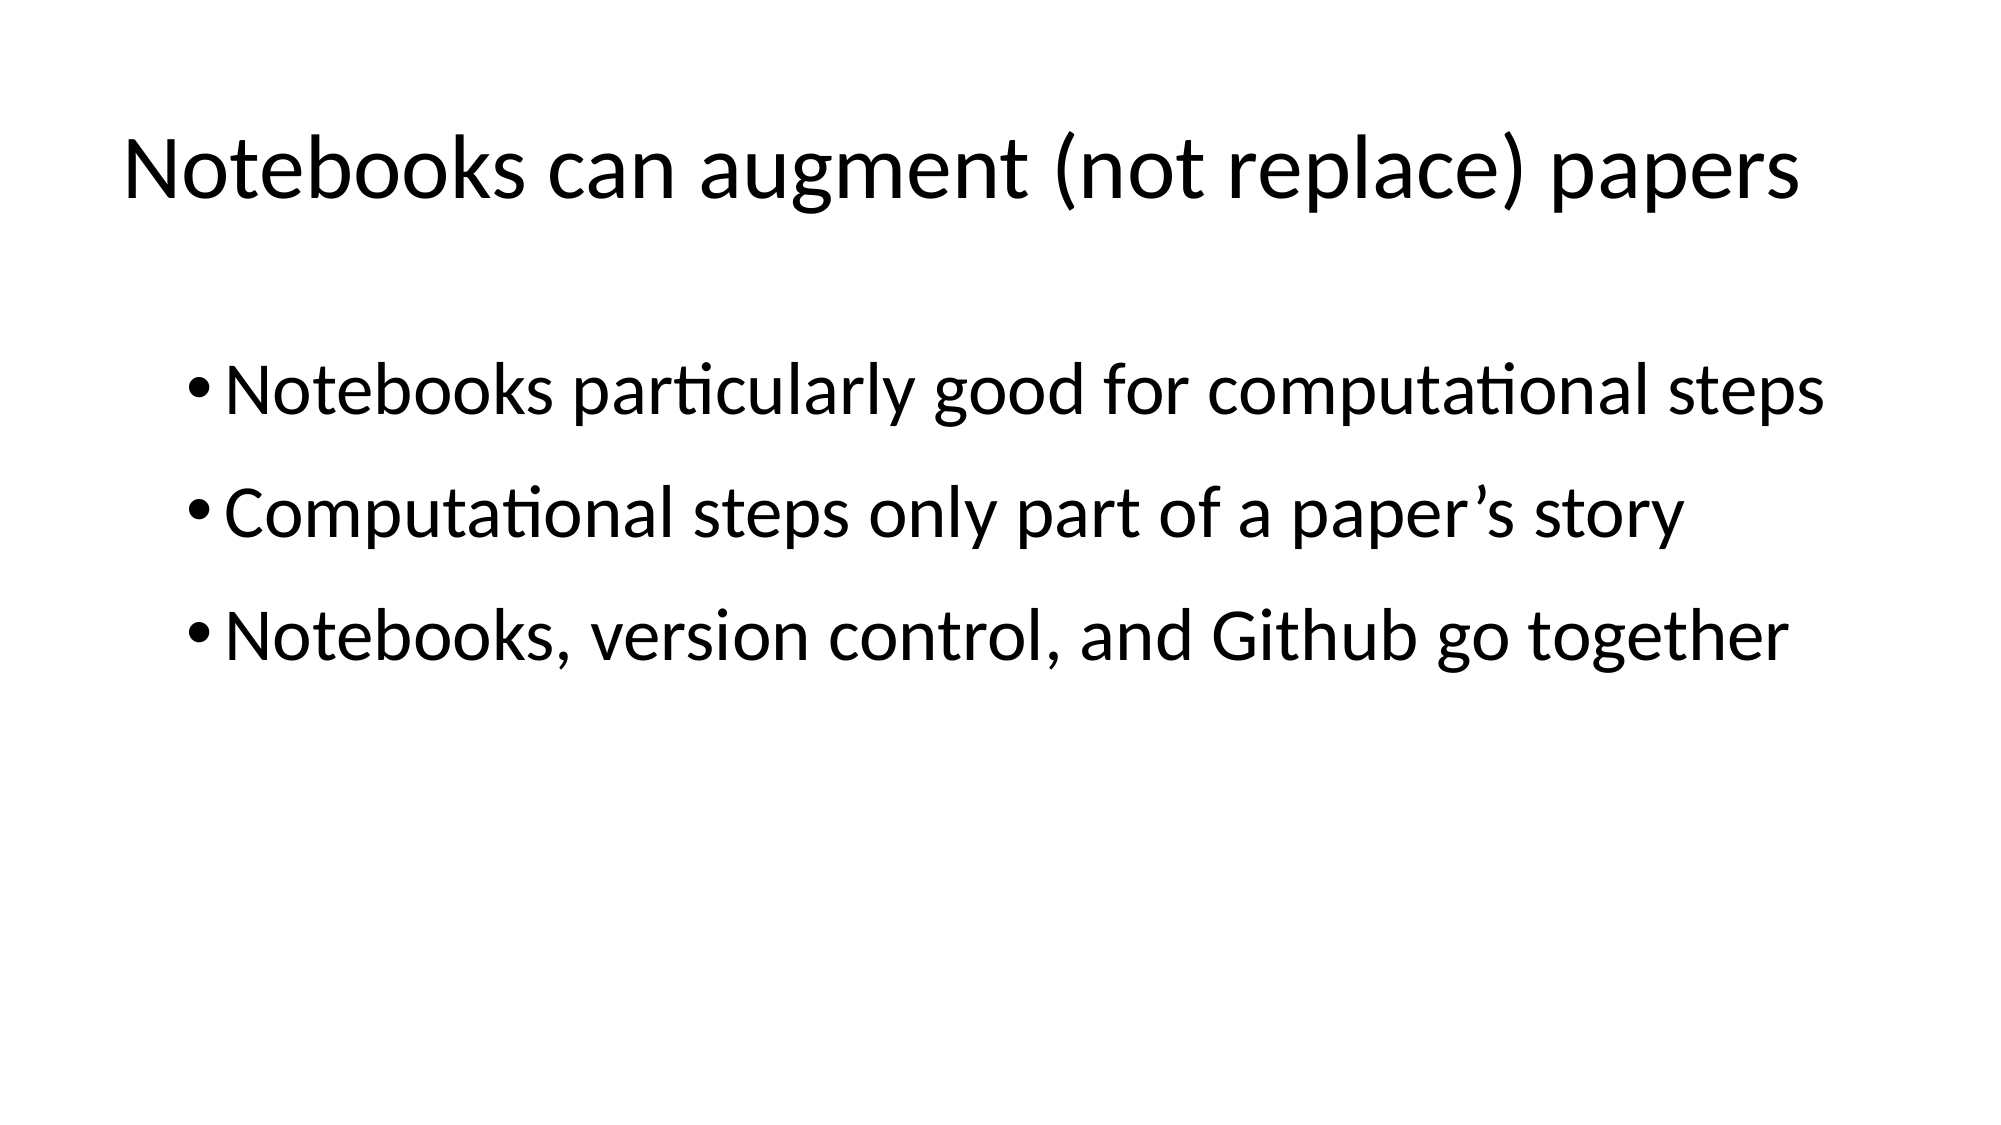

# Notebooks can augment (not replace) papers
Notebooks particularly good for computational steps
Computational steps only part of a paper’s story
Notebooks, version control, and Github go together